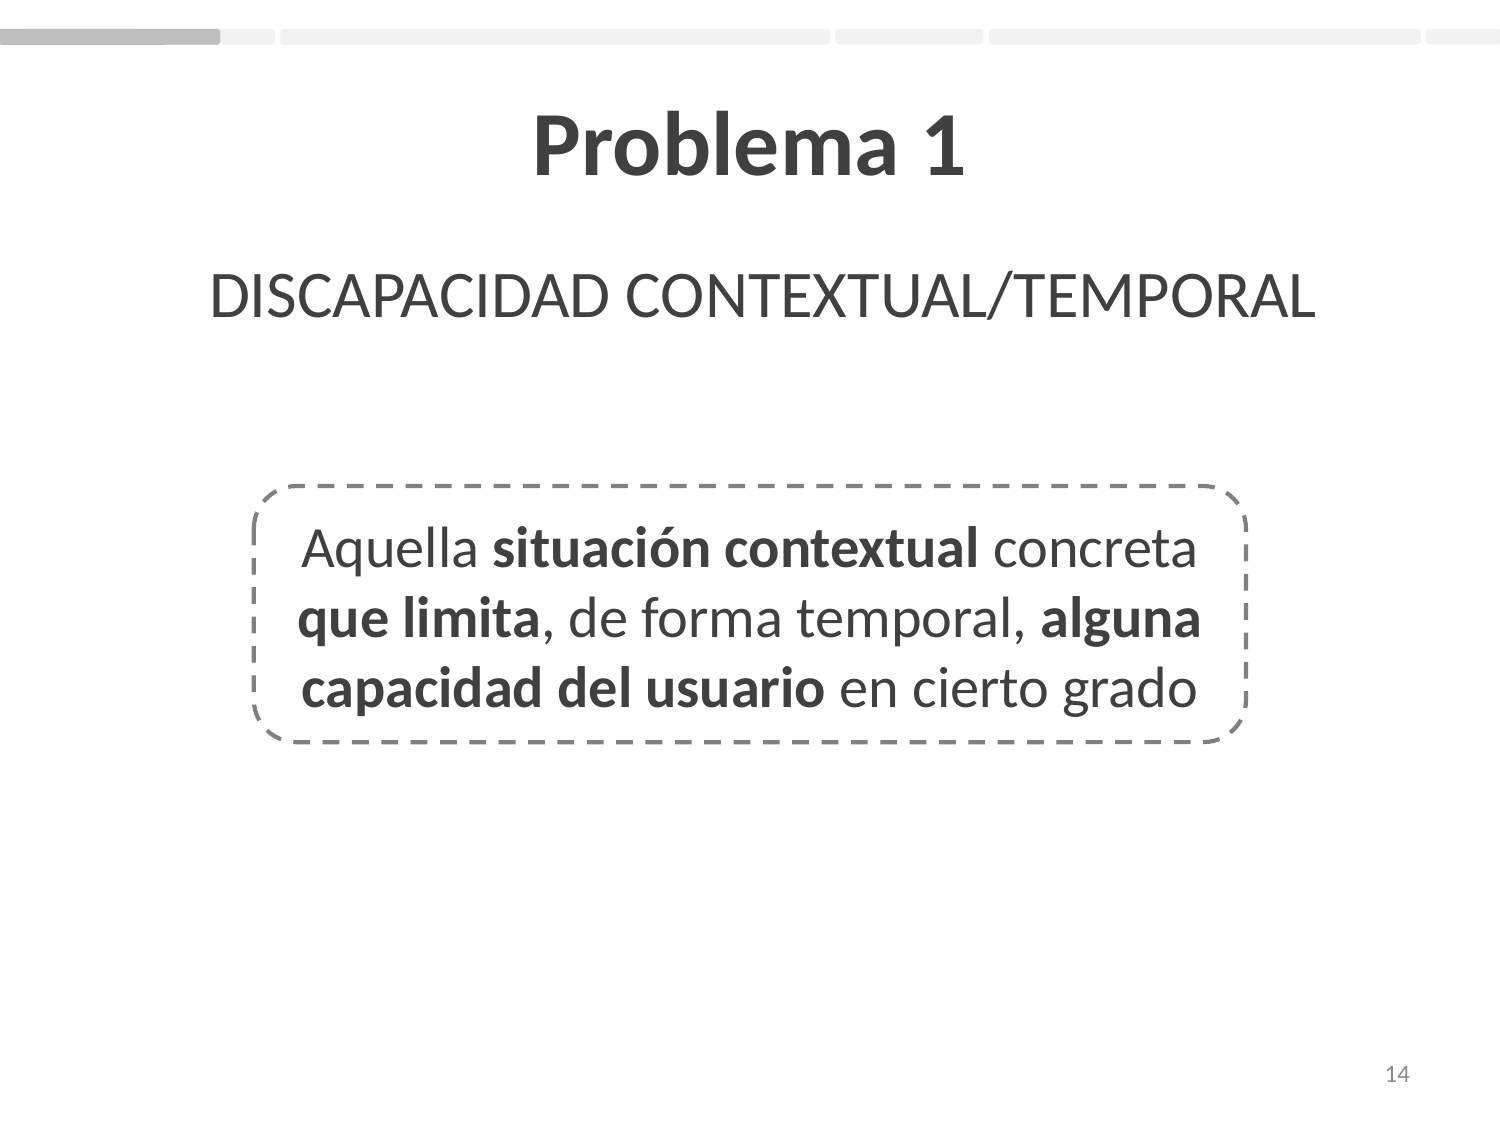

# Problema 1

DISCAPACIDAD CONTEXTUAL/TEMPORAL

Aquella situación contextual concreta que limita, de forma temporal, alguna capacidad del usuario en cierto grado
14